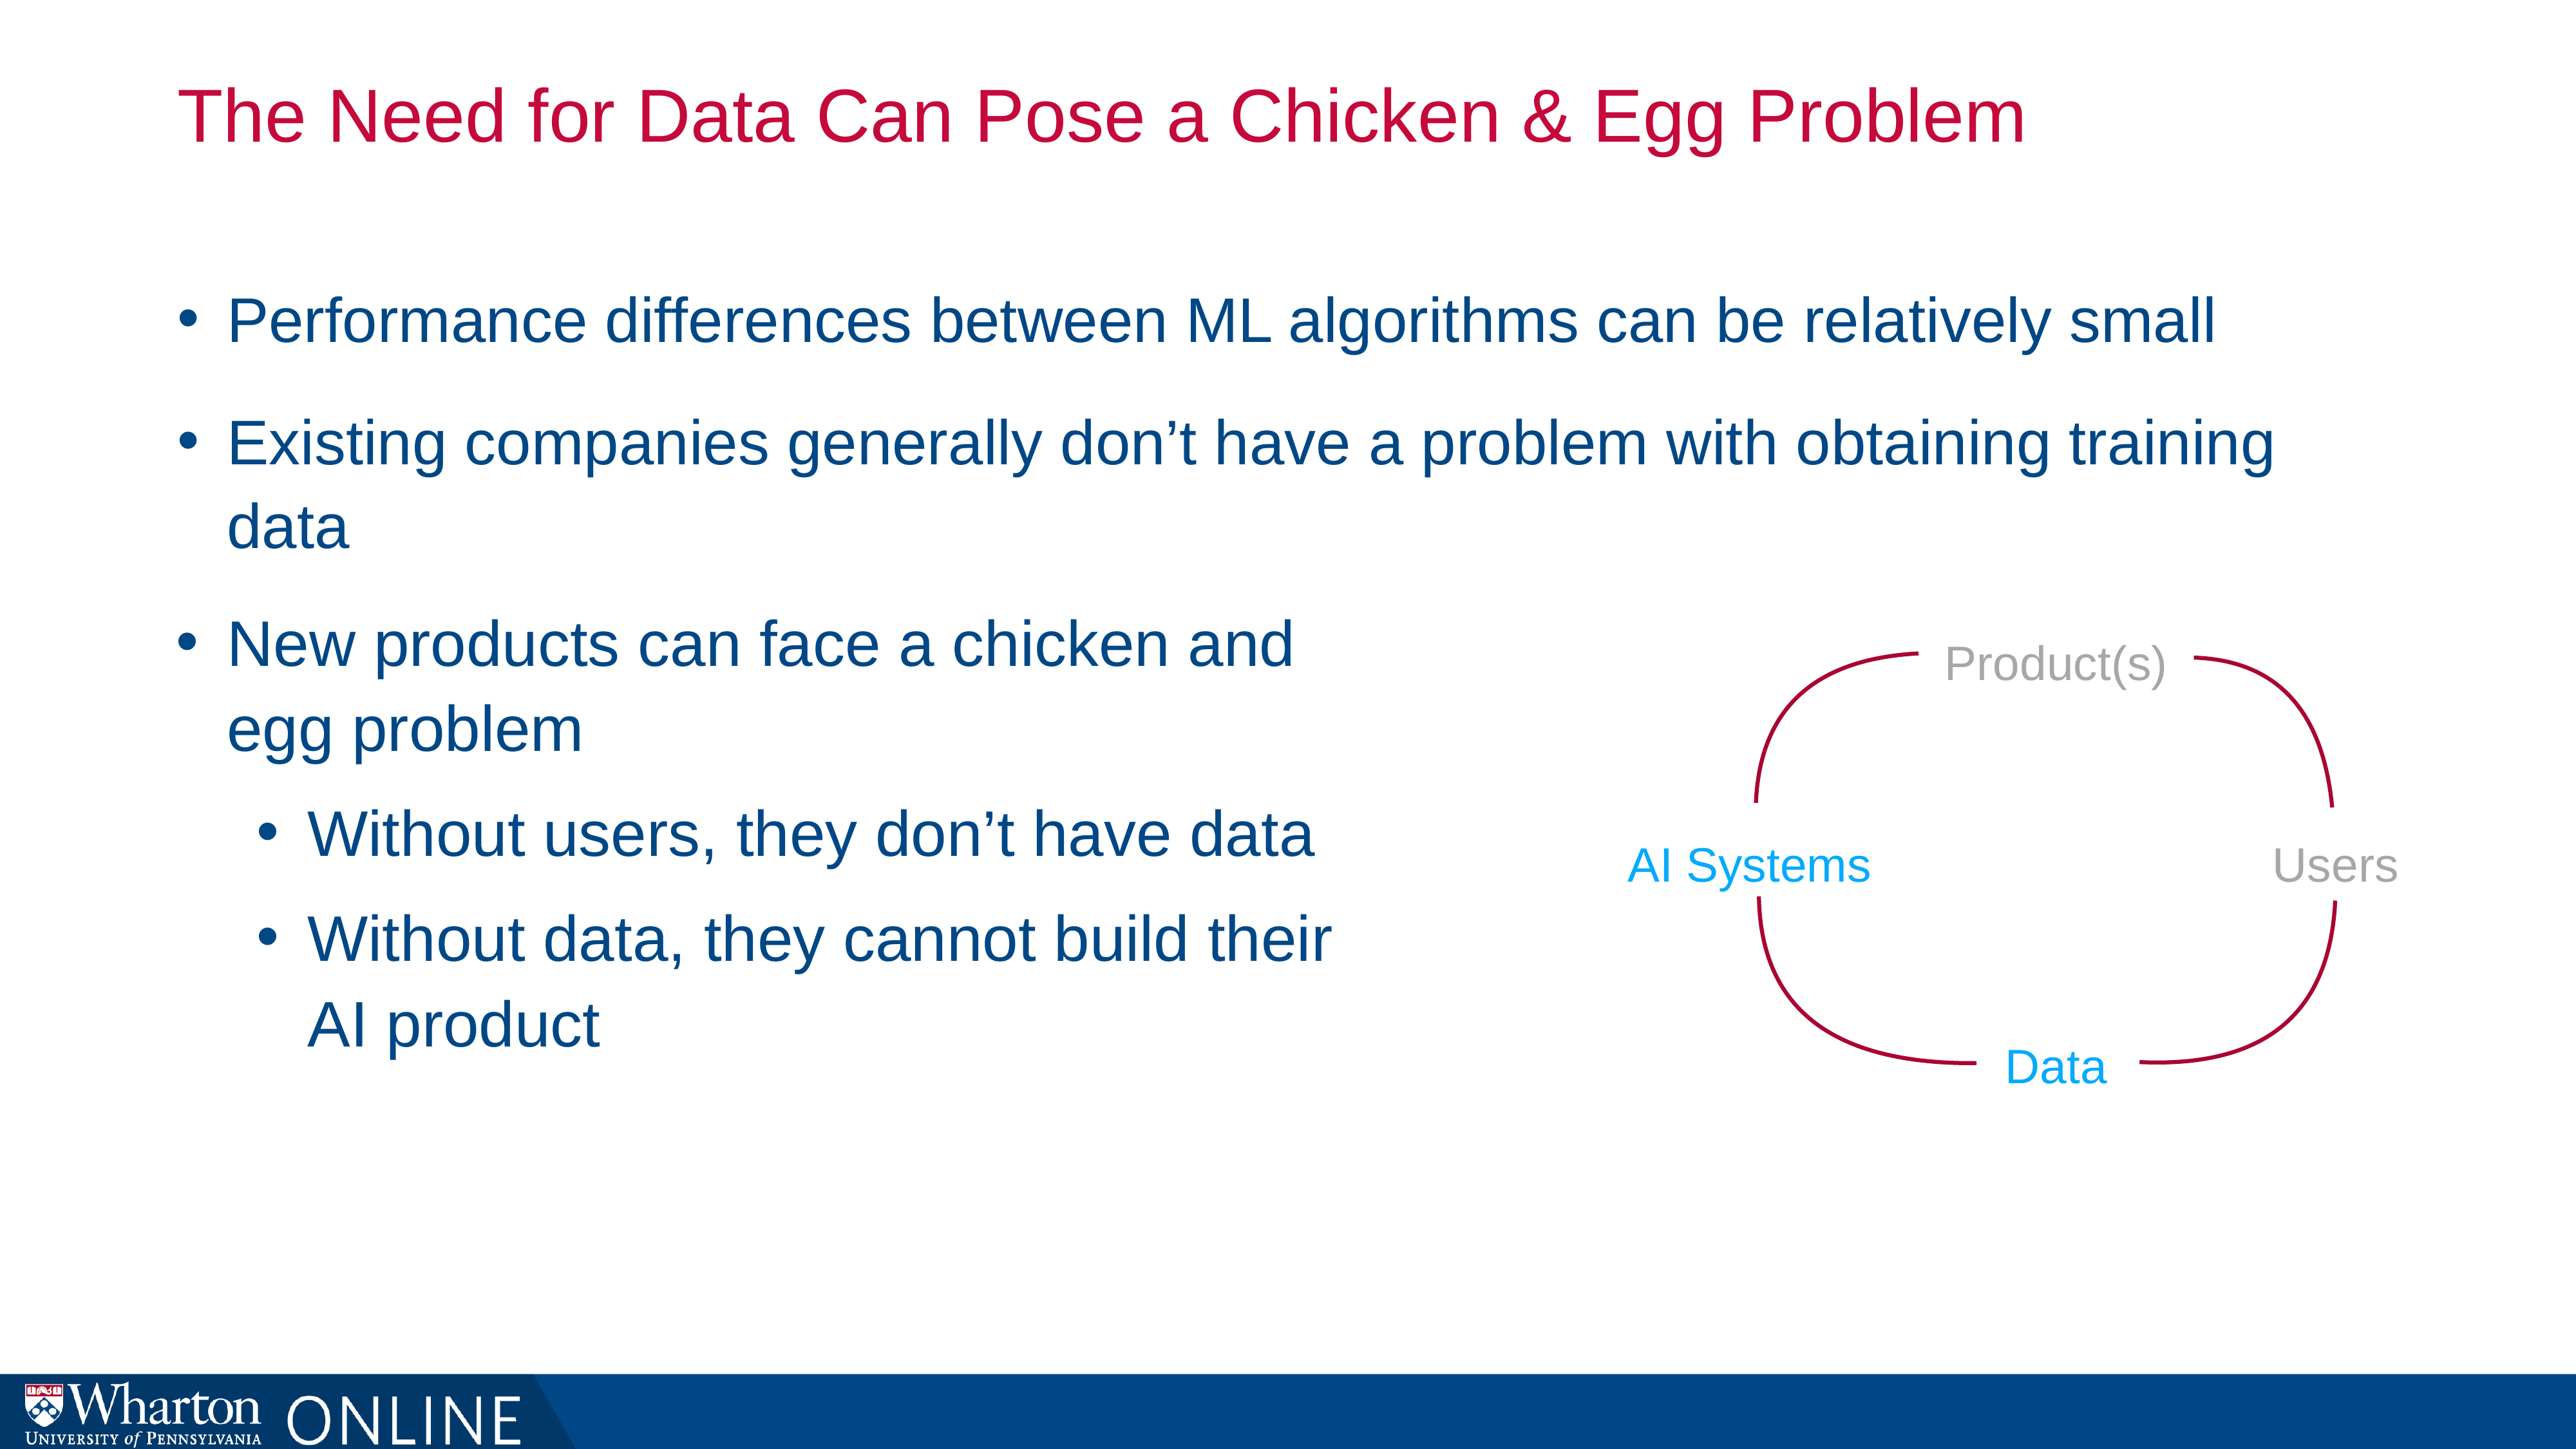

# The Need for Data Can Pose a Chicken & Egg Problem
Performance differences between ML algorithms can be relatively small
Existing companies generally don’t have a problem with obtaining training data
New products can face a chicken and egg problem
Without users, they don’t have data
Without data, they cannot build their AI product
Product(s)

AI Systems
Users

Data